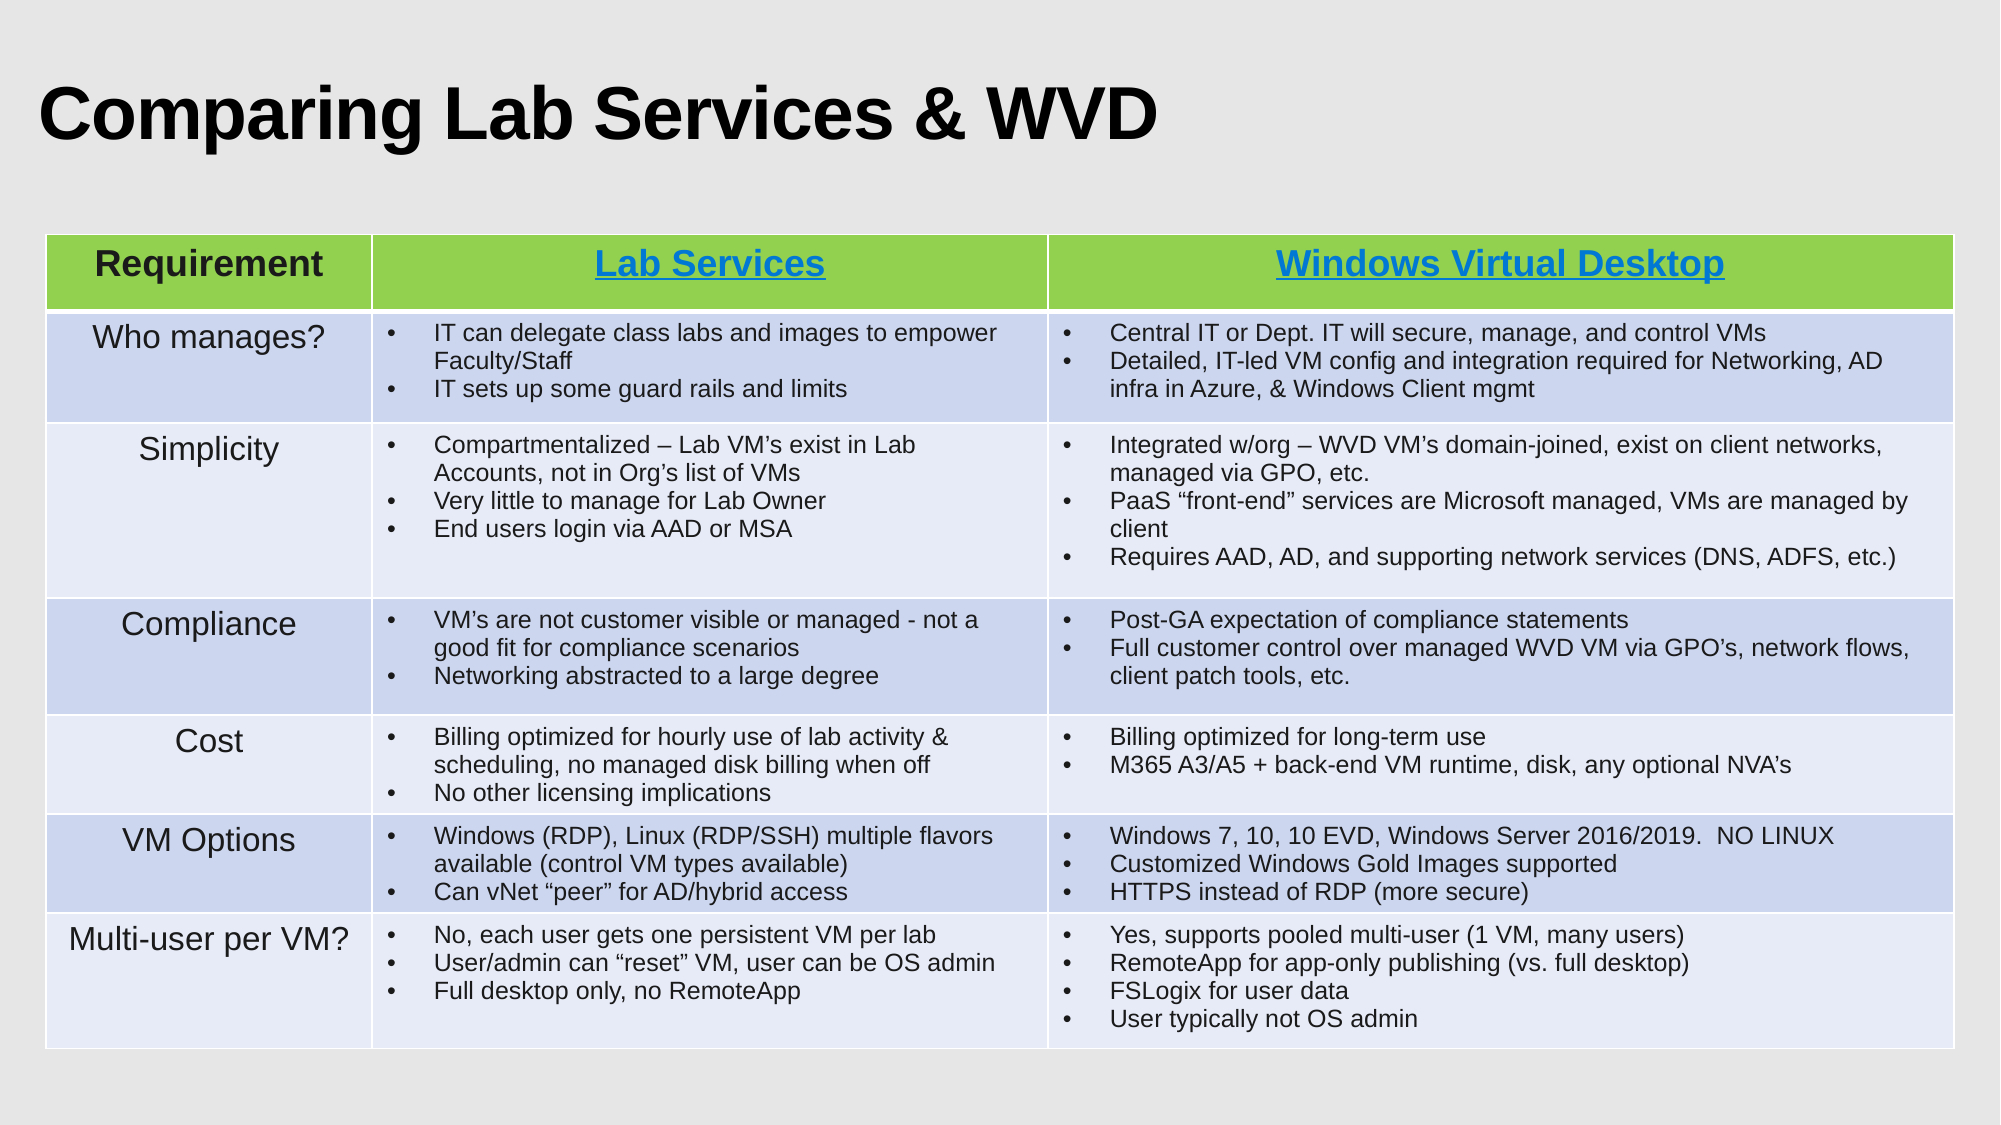

# Comparing Lab Services & WVD
| Requirement | Lab Services | Windows Virtual Desktop |
| --- | --- | --- |
| Who manages? | IT can delegate class labs and images to empower Faculty/Staff IT sets up some guard rails and limits | Central IT or Dept. IT will secure, manage, and control VMs Detailed, IT-led VM config and integration required for Networking, AD infra in Azure, & Windows Client mgmt |
| Simplicity | Compartmentalized – Lab VM’s exist in Lab Accounts, not in Org’s list of VMs Very little to manage for Lab Owner End users login via AAD or MSA | Integrated w/org – WVD VM’s domain-joined, exist on client networks, managed via GPO, etc. PaaS “front-end” services are Microsoft managed, VMs are managed by client Requires AAD, AD, and supporting network services (DNS, ADFS, etc.) |
| Compliance | VM’s are not customer visible or managed - not a good fit for compliance scenarios Networking abstracted to a large degree | Post-GA expectation of compliance statements Full customer control over managed WVD VM via GPO’s, network flows, client patch tools, etc. |
| Cost | Billing optimized for hourly use of lab activity & scheduling, no managed disk billing when off No other licensing implications | Billing optimized for long-term use M365 A3/A5 + back-end VM runtime, disk, any optional NVA’s |
| VM Options | Windows (RDP), Linux (RDP/SSH) multiple flavors available (control VM types available) Can vNet “peer” for AD/hybrid access | Windows 7, 10, 10 EVD, Windows Server 2016/2019. NO LINUX Customized Windows Gold Images supported HTTPS instead of RDP (more secure) |
| Multi-user per VM? | No, each user gets one persistent VM per lab User/admin can “reset” VM, user can be OS admin Full desktop only, no RemoteApp | Yes, supports pooled multi-user (1 VM, many users) RemoteApp for app-only publishing (vs. full desktop) FSLogix for user data User typically not OS admin |